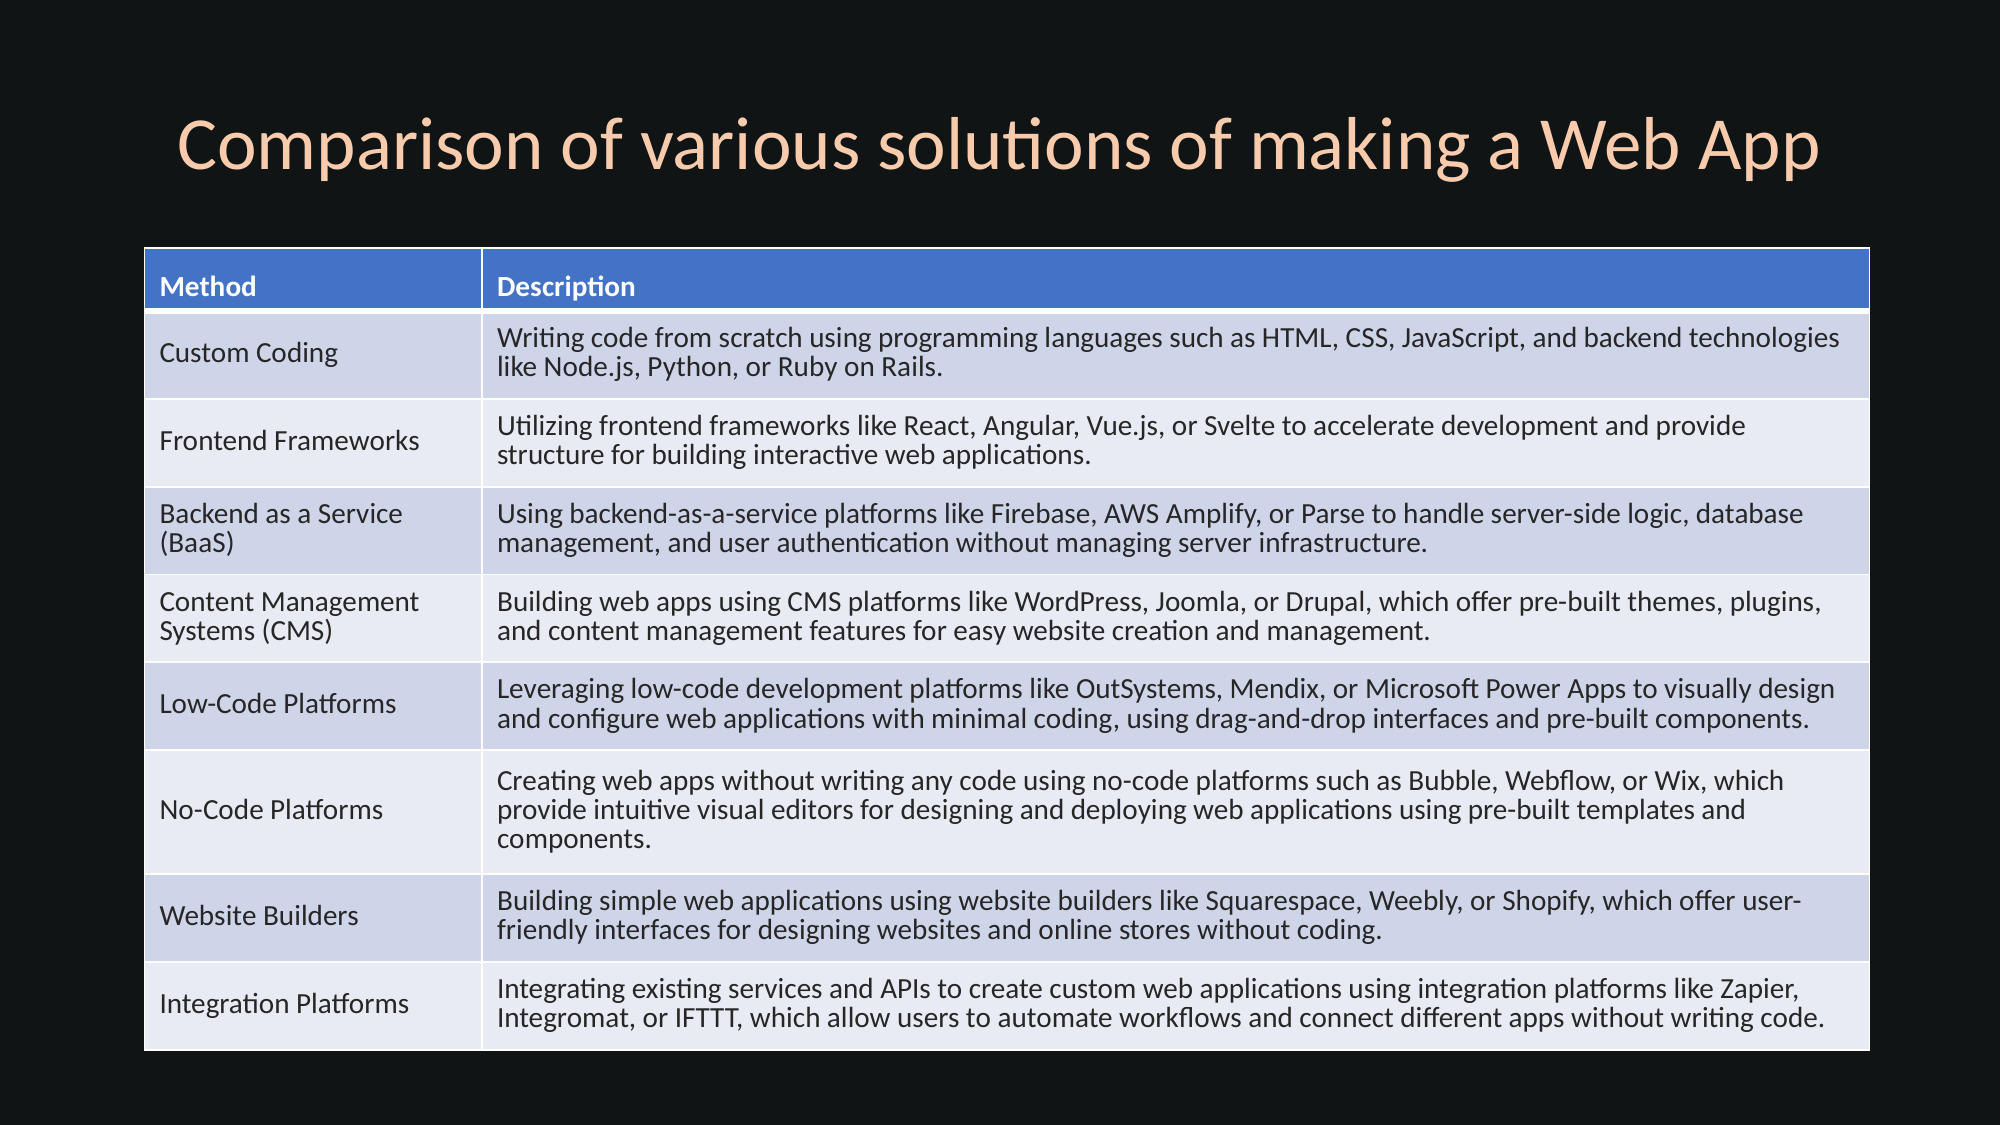

# Comparison of various solutions of making a Web App
| Method | Description |
| --- | --- |
| Custom Coding | Writing code from scratch using programming languages such as HTML, CSS, JavaScript, and backend technologies like Node.js, Python, or Ruby on Rails. |
| Frontend Frameworks | Utilizing frontend frameworks like React, Angular, Vue.js, or Svelte to accelerate development and provide structure for building interactive web applications. |
| Backend as a Service (BaaS) | Using backend-as-a-service platforms like Firebase, AWS Amplify, or Parse to handle server-side logic, database management, and user authentication without managing server infrastructure. |
| Content Management Systems (CMS) | Building web apps using CMS platforms like WordPress, Joomla, or Drupal, which offer pre-built themes, plugins, and content management features for easy website creation and management. |
| Low-Code Platforms | Leveraging low-code development platforms like OutSystems, Mendix, or Microsoft Power Apps to visually design and configure web applications with minimal coding, using drag-and-drop interfaces and pre-built components. |
| No-Code Platforms | Creating web apps without writing any code using no-code platforms such as Bubble, Webflow, or Wix, which provide intuitive visual editors for designing and deploying web applications using pre-built templates and components. |
| Website Builders | Building simple web applications using website builders like Squarespace, Weebly, or Shopify, which offer user-friendly interfaces for designing websites and online stores without coding. |
| Integration Platforms | Integrating existing services and APIs to create custom web applications using integration platforms like Zapier, Integromat, or IFTTT, which allow users to automate workflows and connect different apps without writing code. |